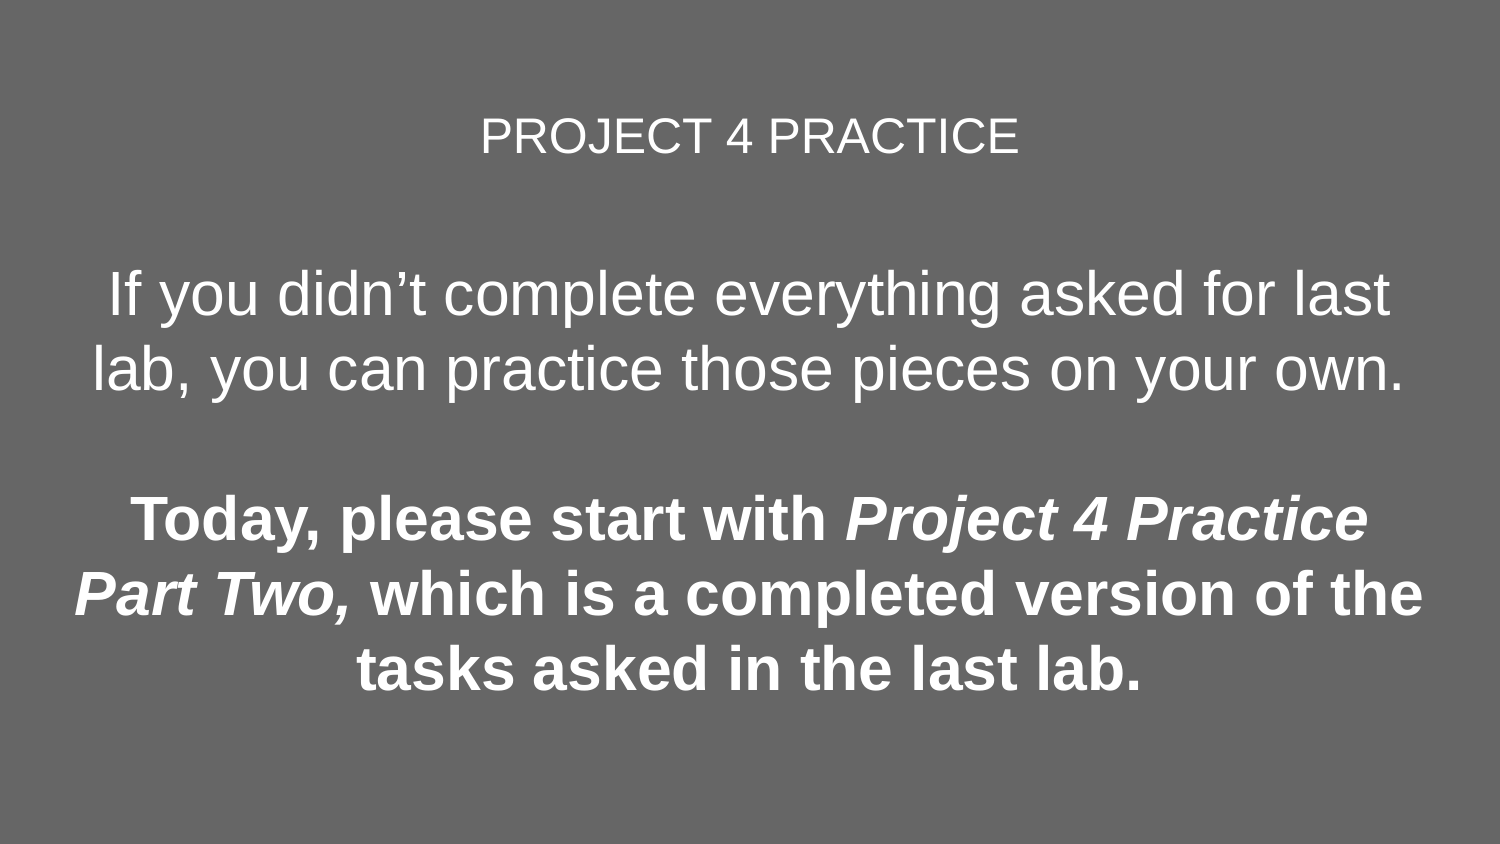

# PROJECT 4 PRACTICE

If you didn’t complete everything asked for last lab, you can practice those pieces on your own.
Today, please start with Project 4 Practice Part Two, which is a completed version of the tasks asked in the last lab.